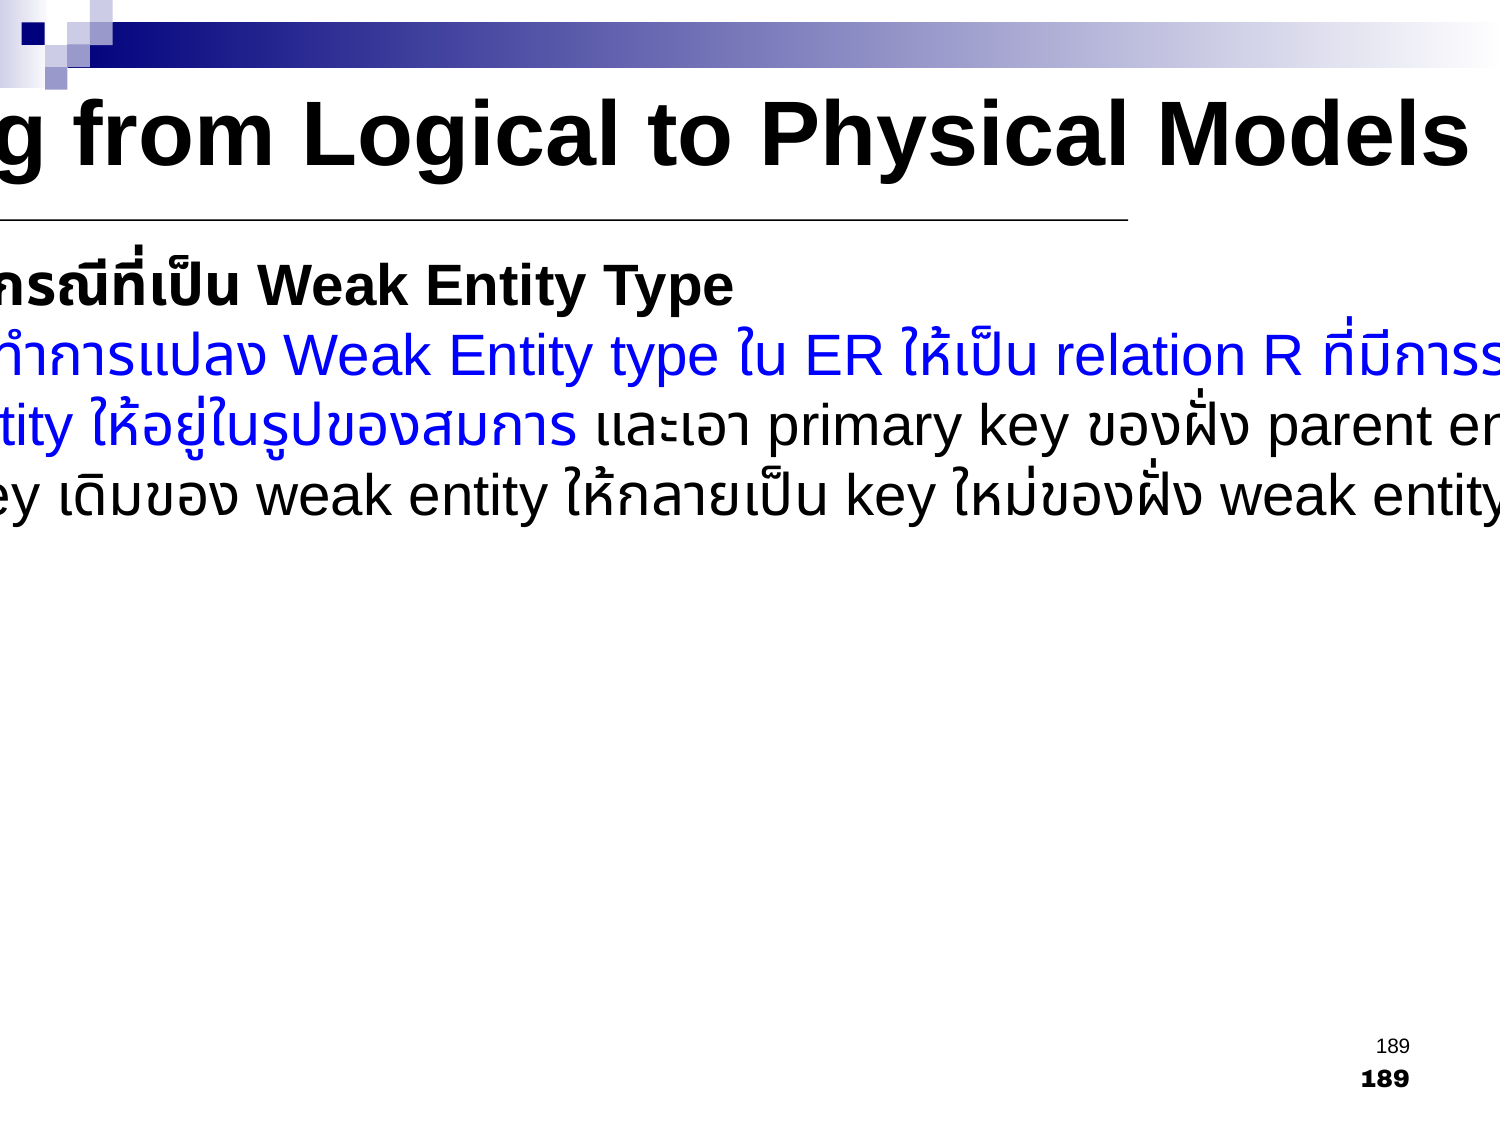

Moving from Logical to Physical Models

                   กรณีที่เป็น Weak Entity Type
                   ทำการแปลง Weak Entity type ใน ER ให้เป็น relation R ที่มีการรวม attribute
ของแต่ละ entity ให้อยู่ในรูปของสมการ และเอา primary key ของฝั่ง parent entity มา
รวมกันกับ key เดิมของ weak entity ให้กลายเป็น key ใหม่ของฝั่ง weak entity
189
189